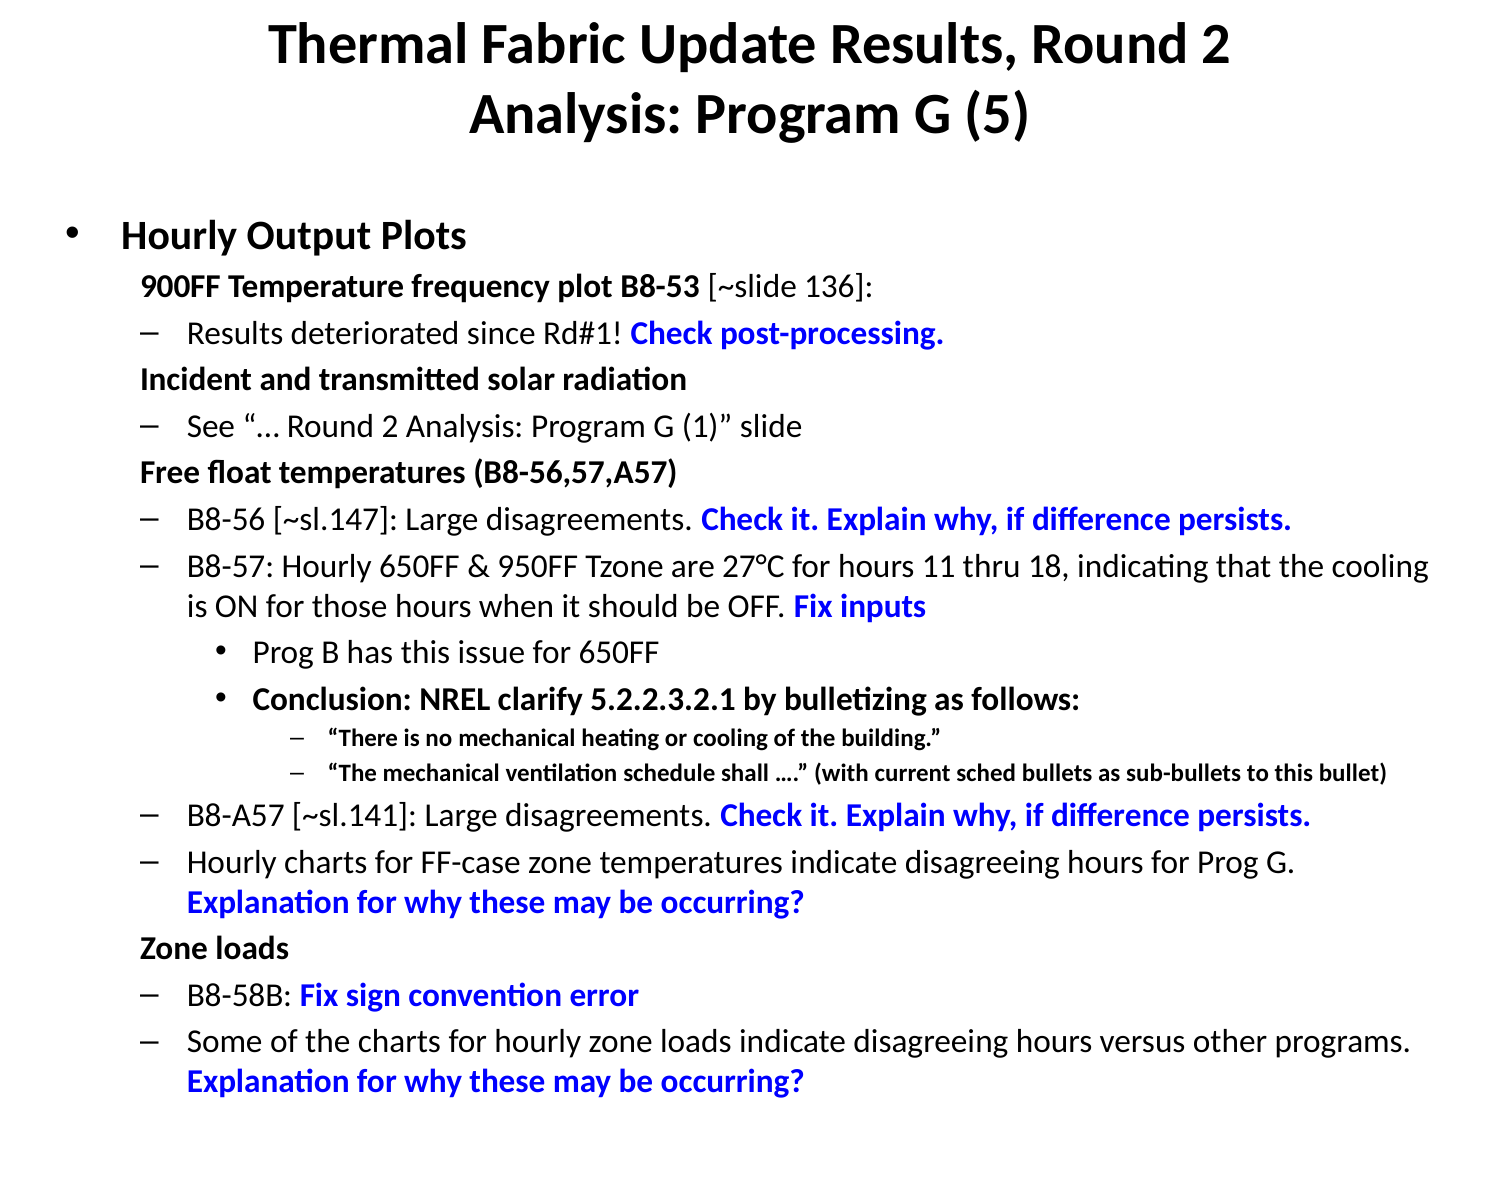

# Thermal Fabric Update Results, Round 2 Analysis: Program G (5)
Hourly Output Plots
900FF Temperature frequency plot B8-53 [~slide 136]:
Results deteriorated since Rd#1! Check post-processing.
Incident and transmitted solar radiation
See “… Round 2 Analysis: Program G (1)” slide
Free float temperatures (B8-56,57,A57)
B8-56 [~sl.147]: Large disagreements. Check it. Explain why, if difference persists.
B8-57: Hourly 650FF & 950FF Tzone are 27°C for hours 11 thru 18, indicating that the cooling is ON for those hours when it should be OFF. Fix inputs
Prog B has this issue for 650FF
Conclusion: NREL clarify 5.2.2.3.2.1 by bulletizing as follows:
“There is no mechanical heating or cooling of the building.”
“The mechanical ventilation schedule shall ….” (with current sched bullets as sub-bullets to this bullet)
B8-A57 [~sl.141]: Large disagreements. Check it. Explain why, if difference persists.
Hourly charts for FF-case zone temperatures indicate disagreeing hours for Prog G. Explanation for why these may be occurring?
Zone loads
B8-58B: Fix sign convention error
Some of the charts for hourly zone loads indicate disagreeing hours versus other programs. Explanation for why these may be occurring?